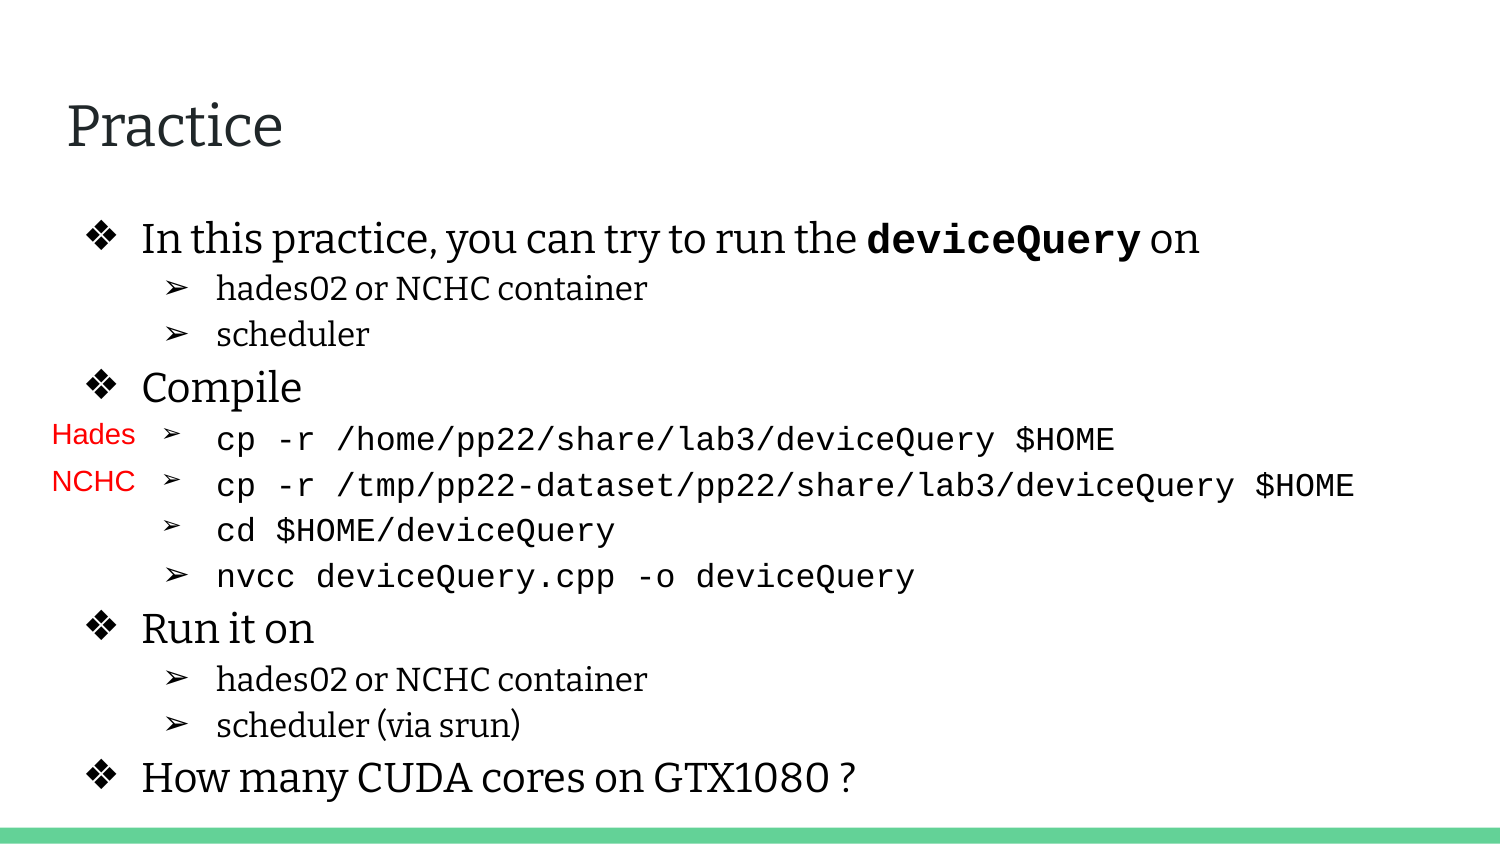

# Practice
In this practice, you can try to run the deviceQuery on
hades02 or NCHC container
scheduler
Compile
cp -r /home/pp22/share/lab3/deviceQuery $HOME
cp -r /tmp/pp22-dataset/pp22/share/lab3/deviceQuery $HOME
cd $HOME/deviceQuery
nvcc deviceQuery.cpp -o deviceQuery
Run it on
hades02 or NCHC container
scheduler (via srun)
How many CUDA cores on GTX1080 ?
Hades
NCHC